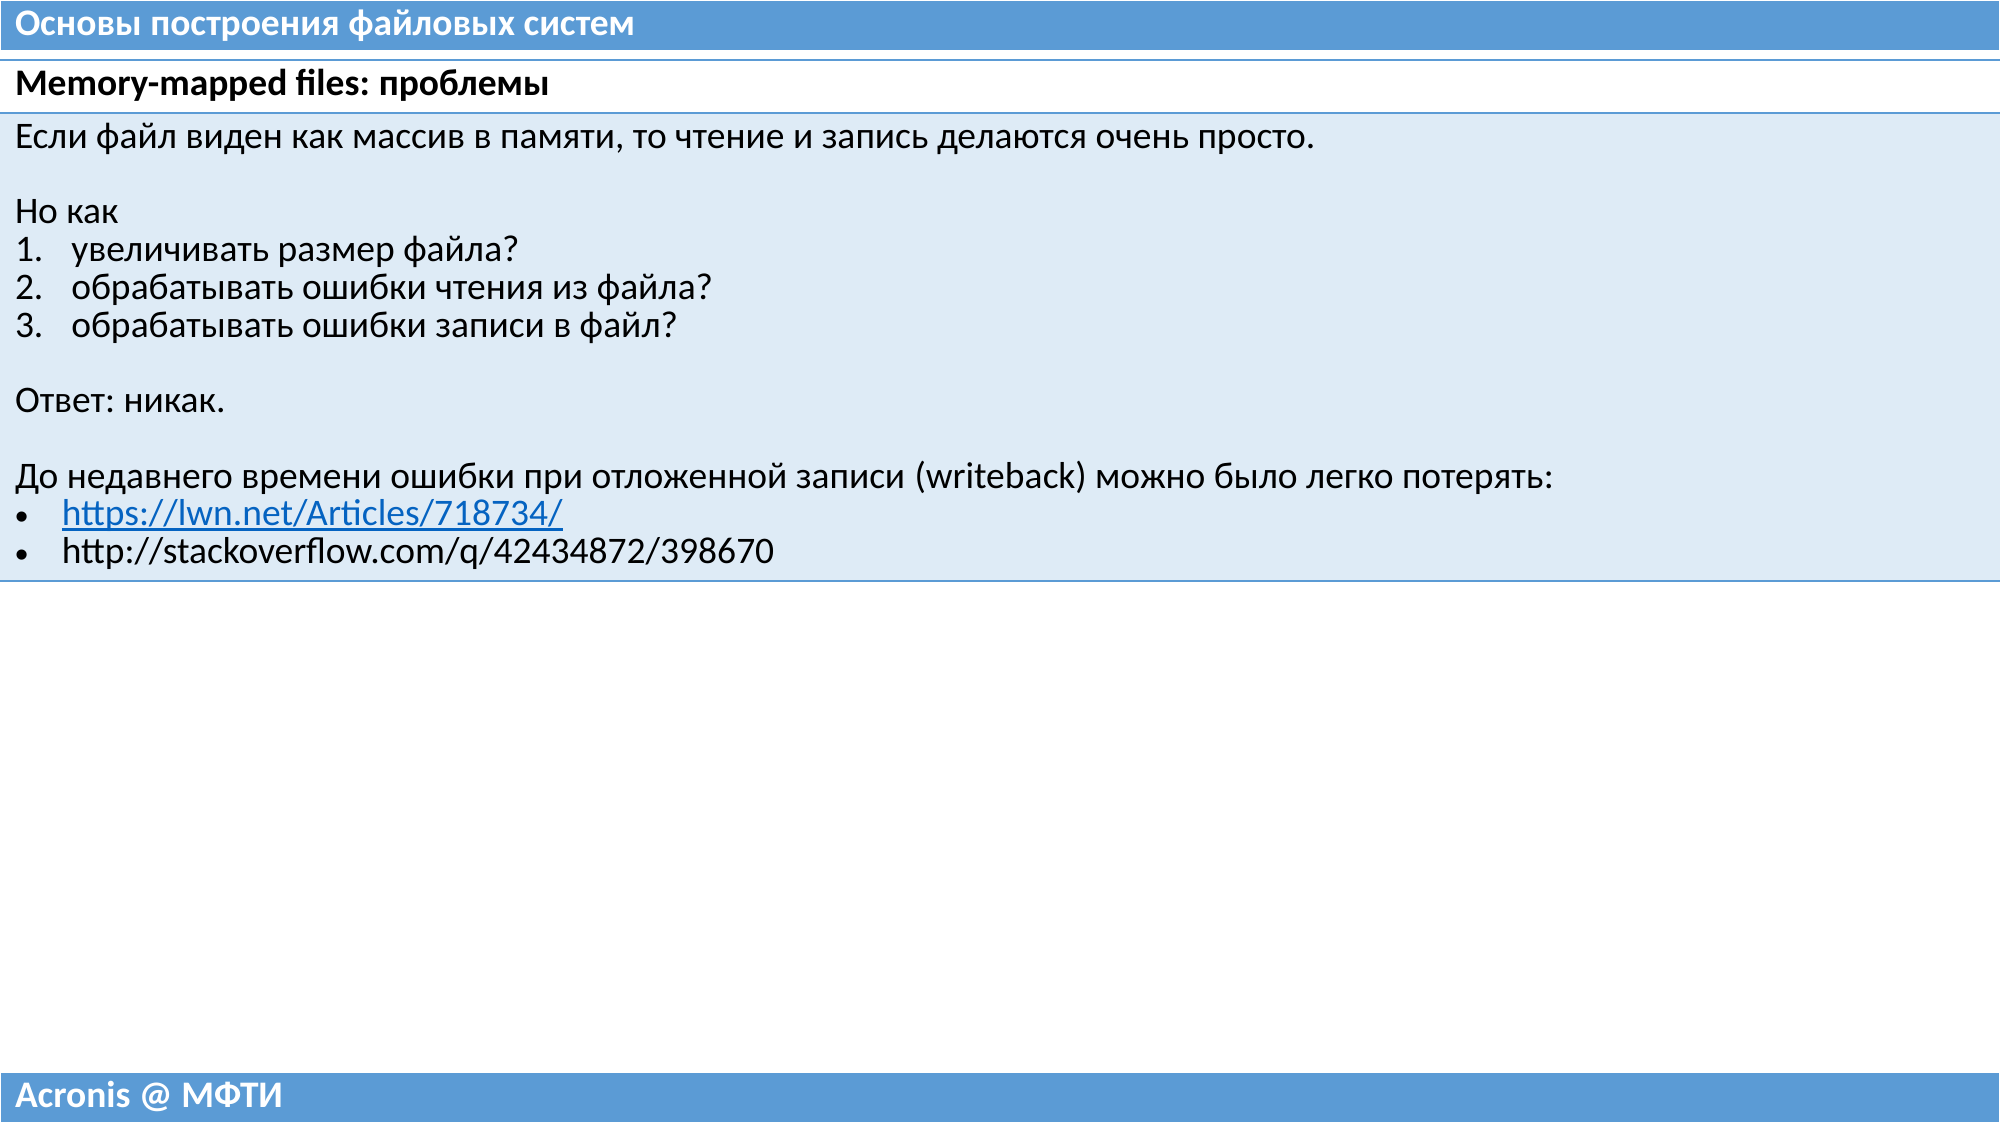

| Основы построения файловых систем |
| --- |
| Memory-mapped files: проблемы |
| --- |
| Если файл виден как массив в памяти, то чтение и запись делаются очень просто. Но как увеличивать размер файла? обрабатывать ошибки чтения из файла? обрабатывать ошибки записи в файл? Ответ: никак. До недавнего времени ошибки при отложенной записи (writeback) можно было легко потерять: https://lwn.net/Articles/718734/ http://stackoverflow.com/q/42434872/398670 |
| Acronis @ МФТИ |
| --- |